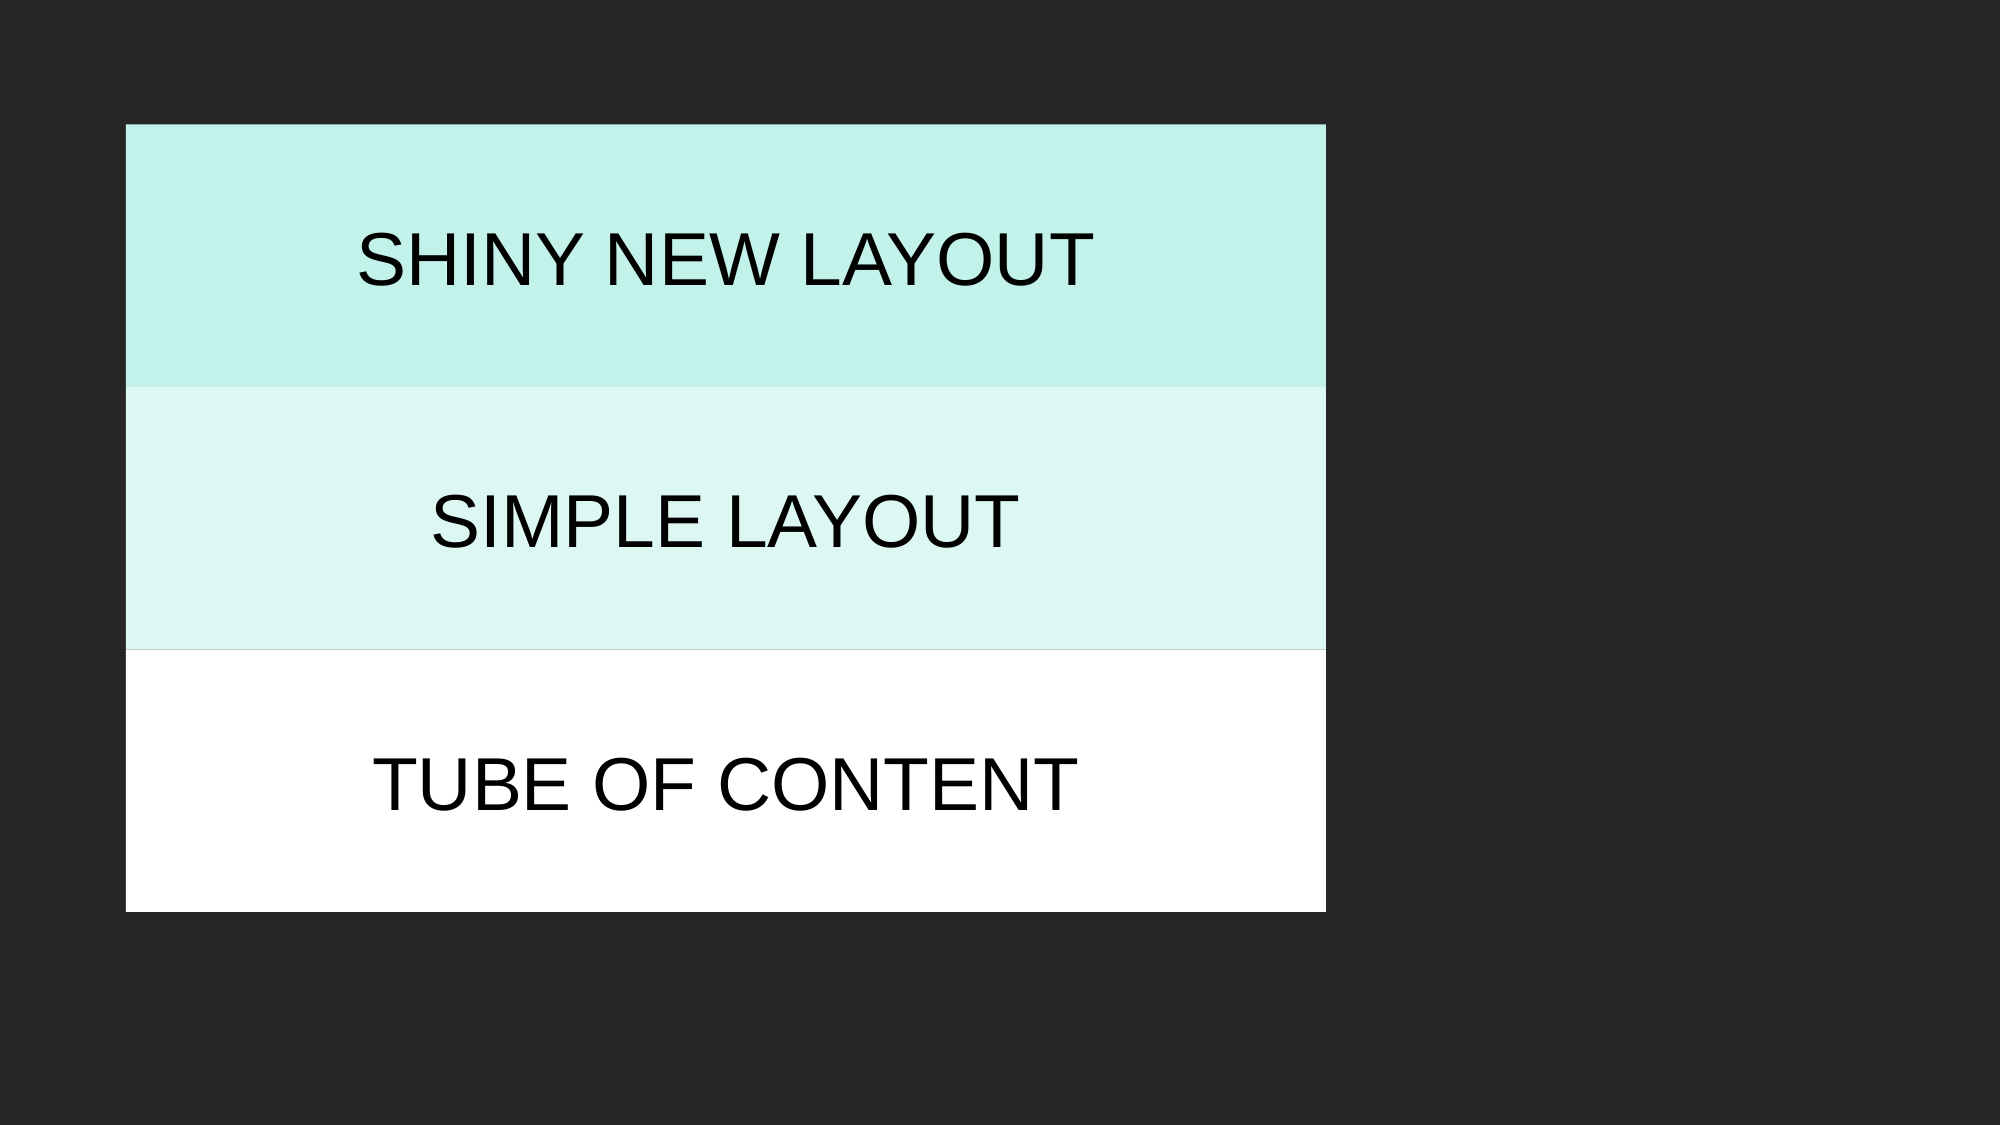

SHINY NEW LAYOUT

SIMPLE LAYOUT

TUBE OF CONTENT